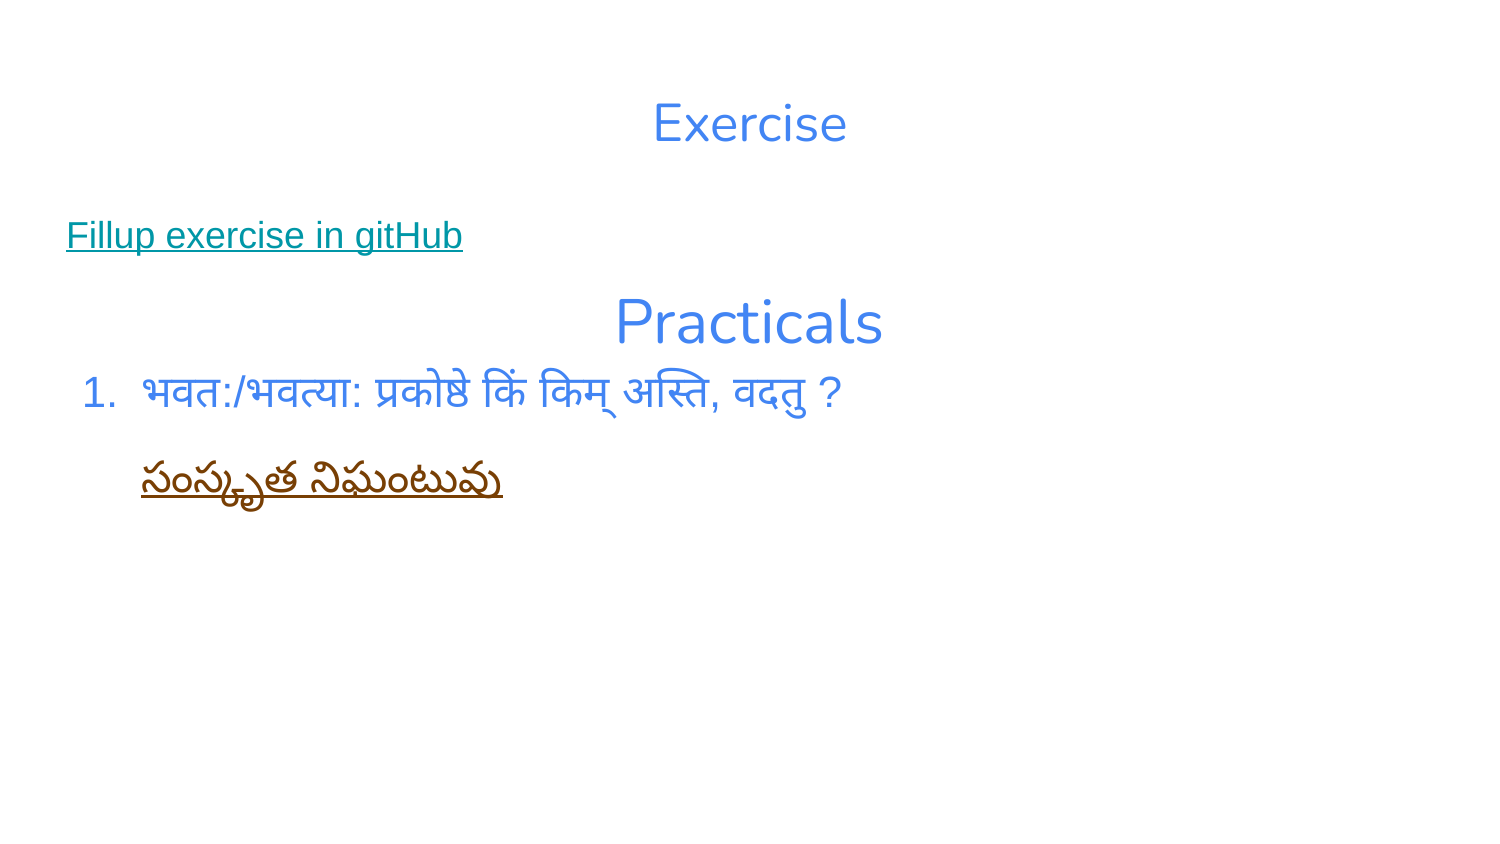

# Exercise

Fillup exercise in gitHub
Practicals
भवत:/भवत्या: प्रकोष्ठे किं किम् अस्ति, वदतु ?
సంస్కృత నిఘంటువు